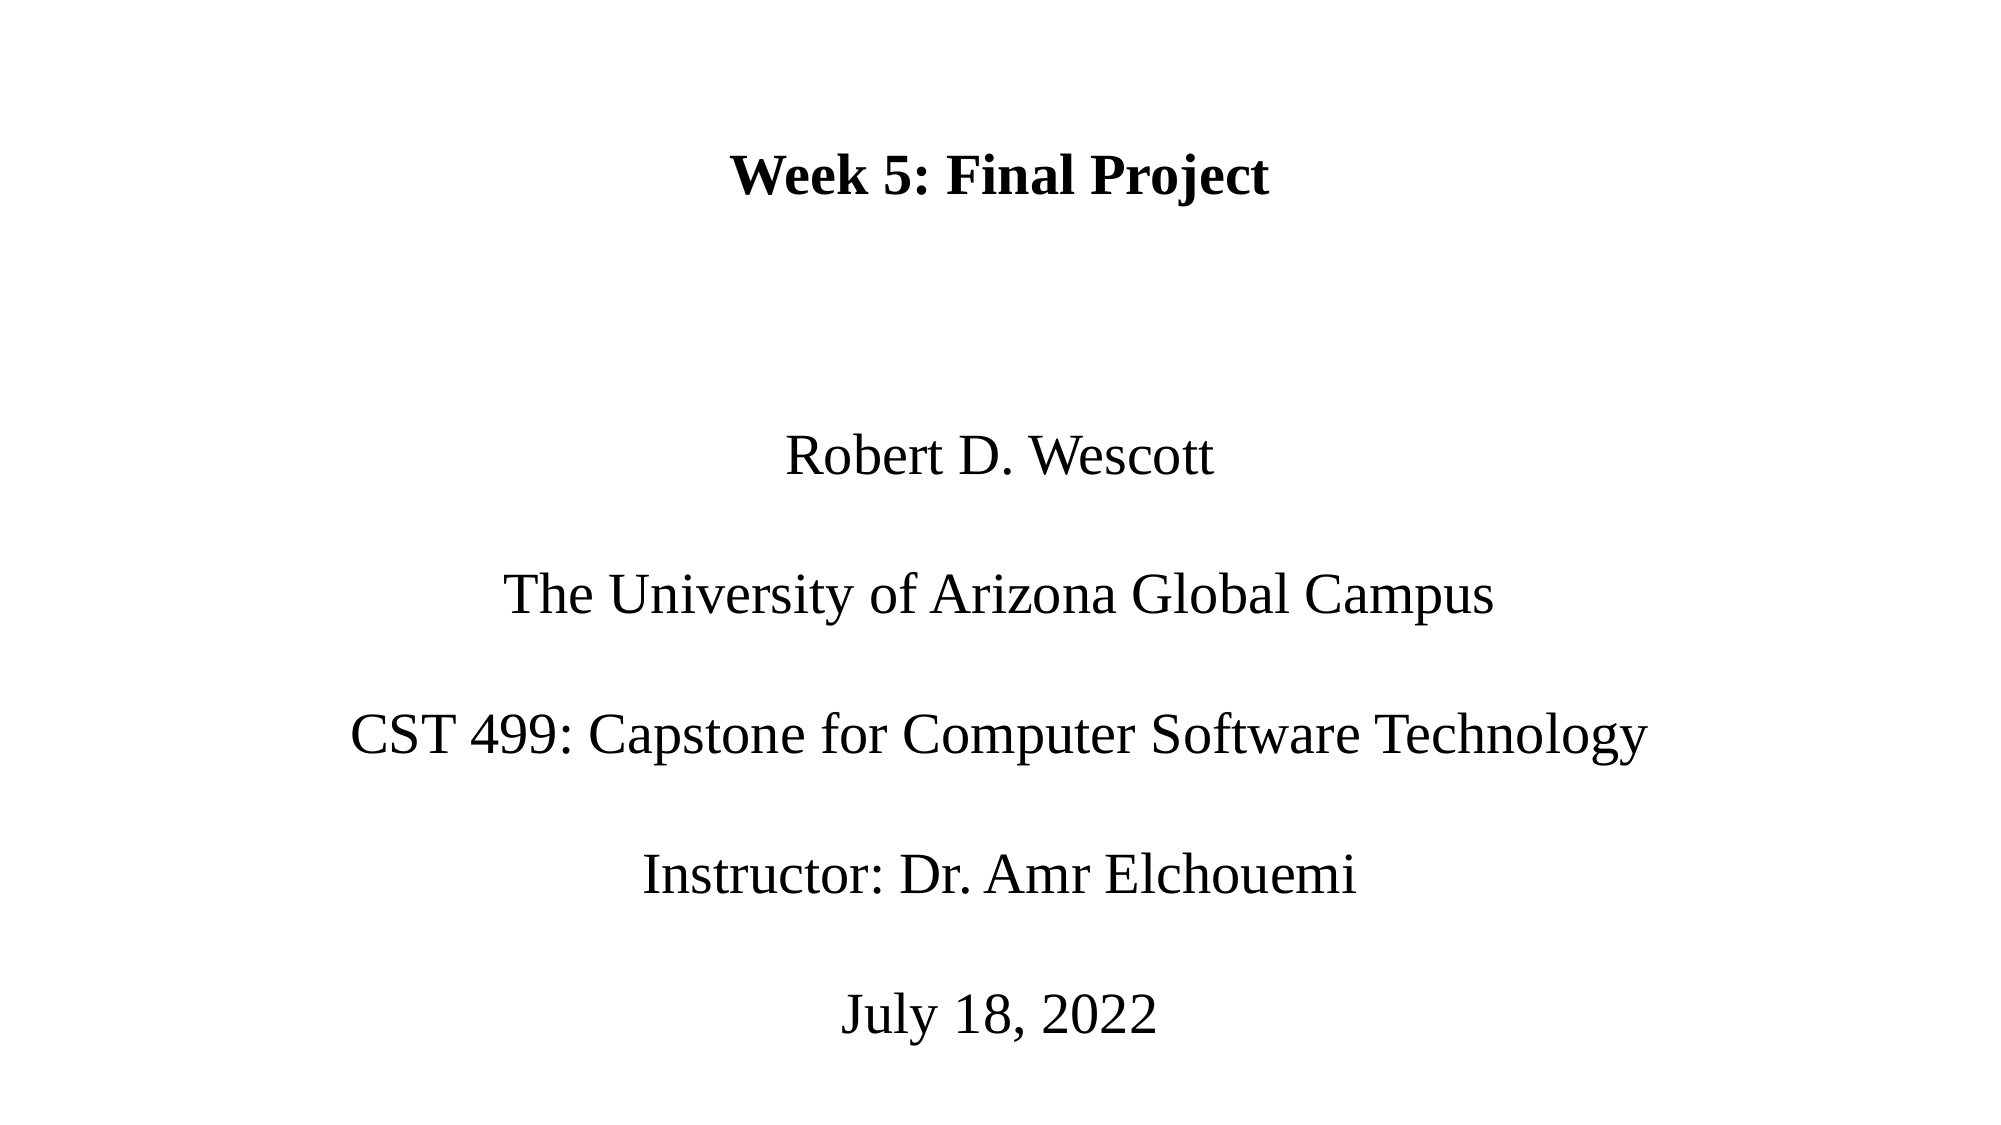

Week 5: Final Project

Robert D. Wescott
The University of Arizona Global Campus
CST 499: Capstone for Computer Software Technology
Instructor: Dr. Amr Elchouemi
July 18, 2022